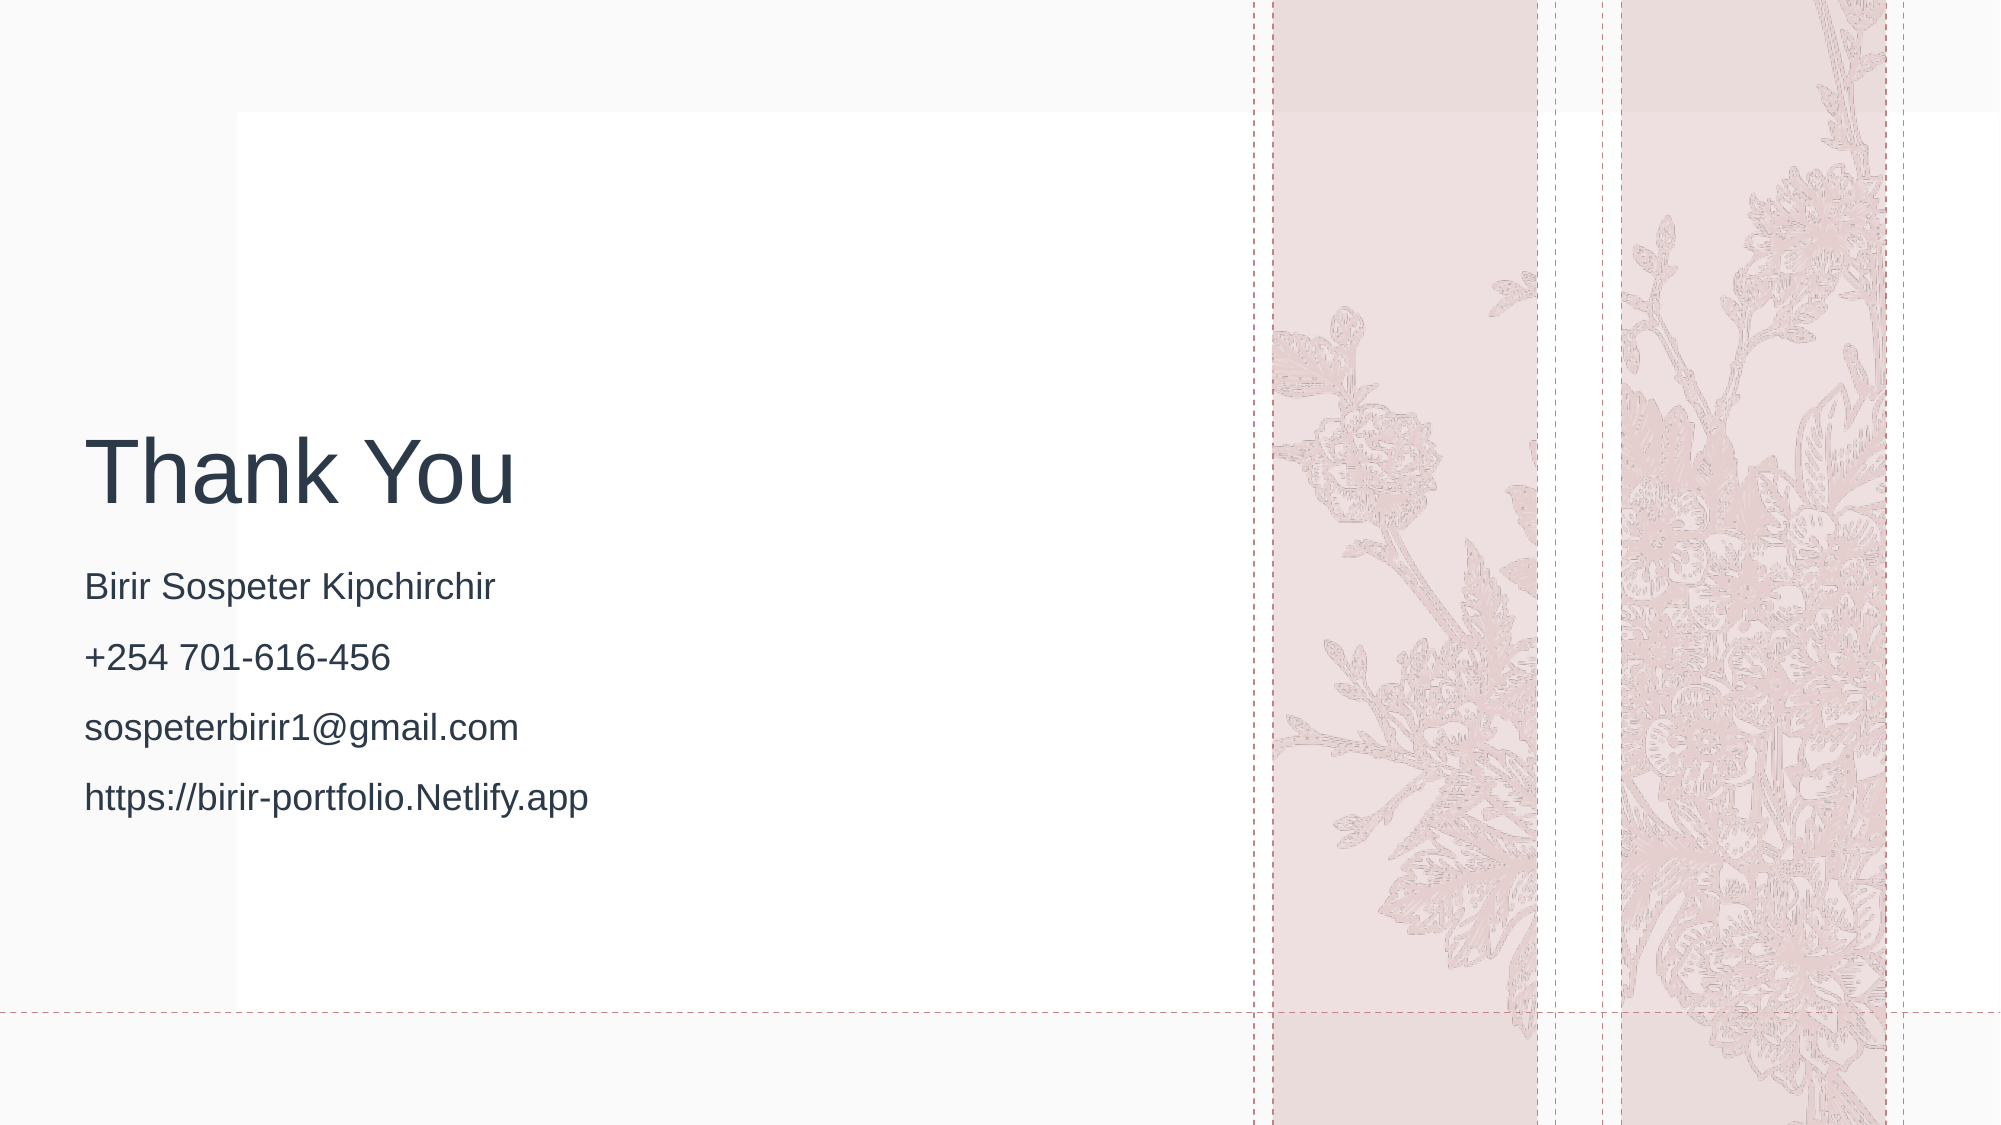

# Thank You
Birir Sospeter Kipchirchir
+254 701-616-456
sospeterbirir1@gmail.com
https://birir-portfolio.Netlify.app